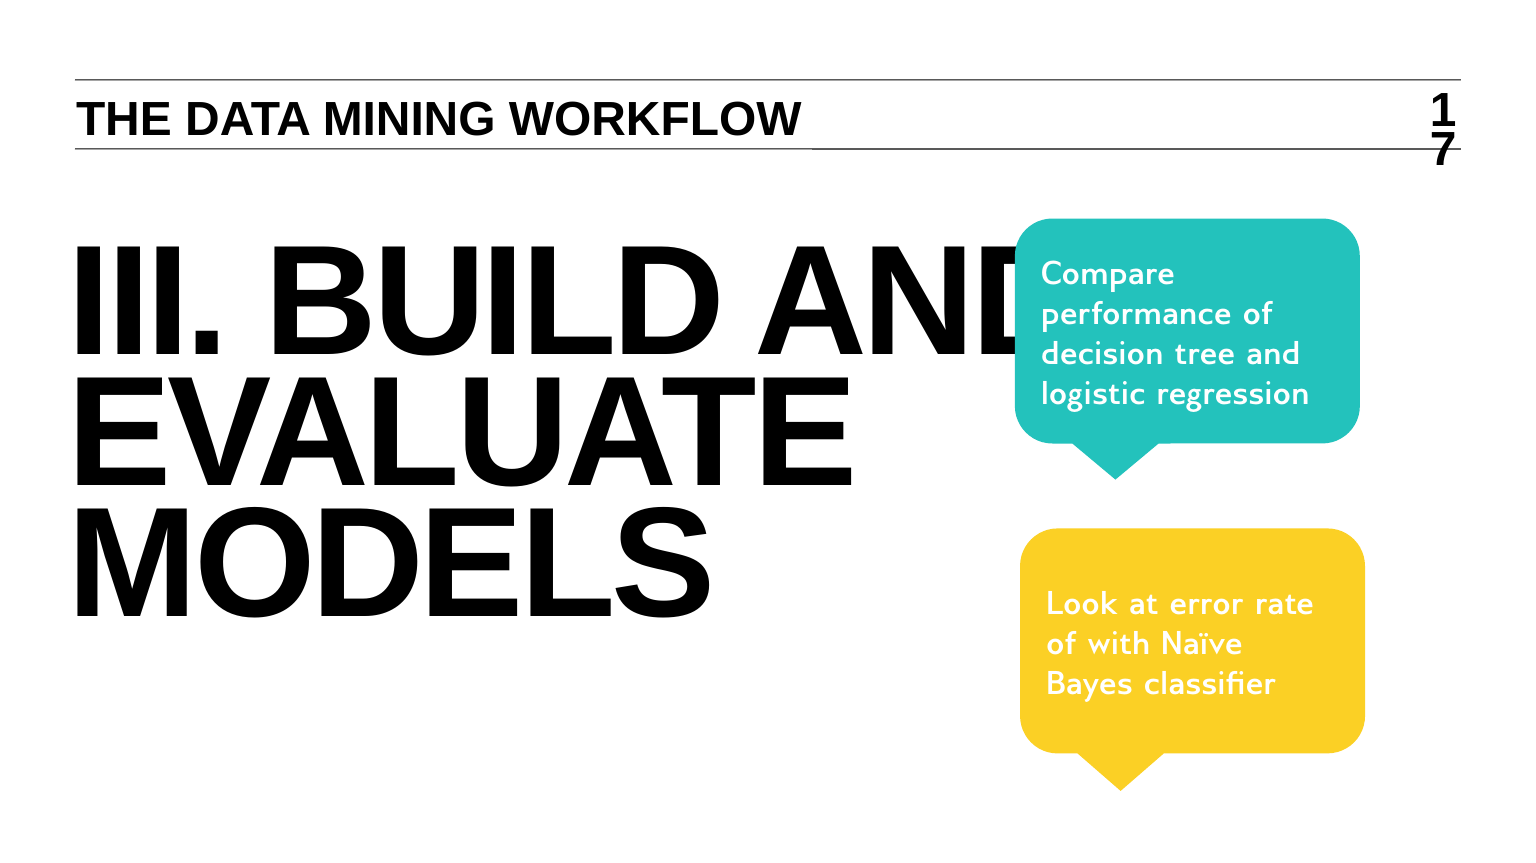

THE DATA MINING WORKFLOW
17
Compare performance of decision tree and logistic regression
# III. BUILD AND EVALUATE Models
Look at error rate of with Naïve Bayes classifier